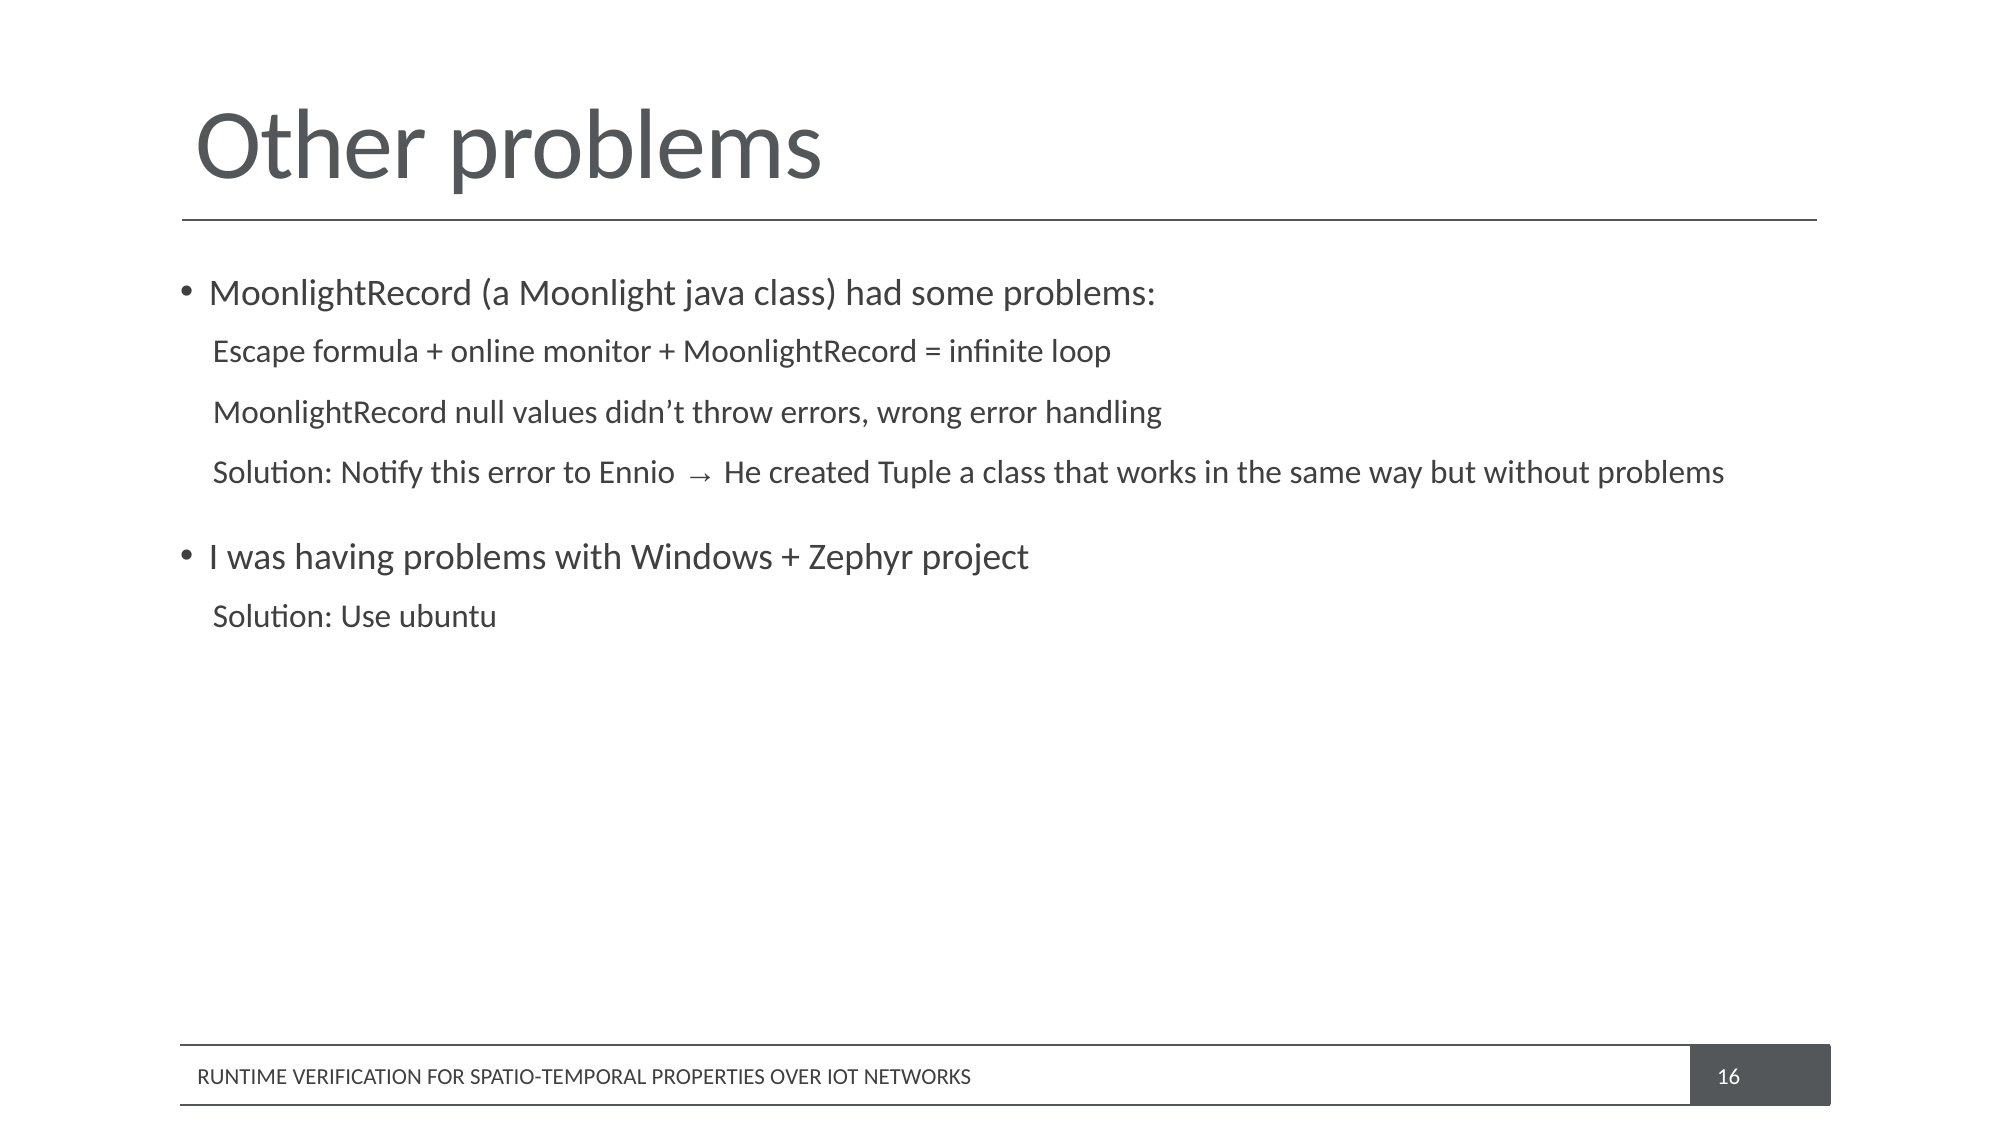

# Other problems
MoonlightRecord (a Moonlight java class) had some problems:
Escape formula + online monitor + MoonlightRecord = infinite loop
MoonlightRecord null values didn’t throw errors, wrong error handling
Solution: Notify this error to Ennio → He created Tuple a class that works in the same way but without problems
I was having problems with Windows + Zephyr project
Solution: Use ubuntu
RUNTIME VERIFICATION FOR SPATIO-TEMPORAL PROPERTIES OVER IOT NETWORKS
16